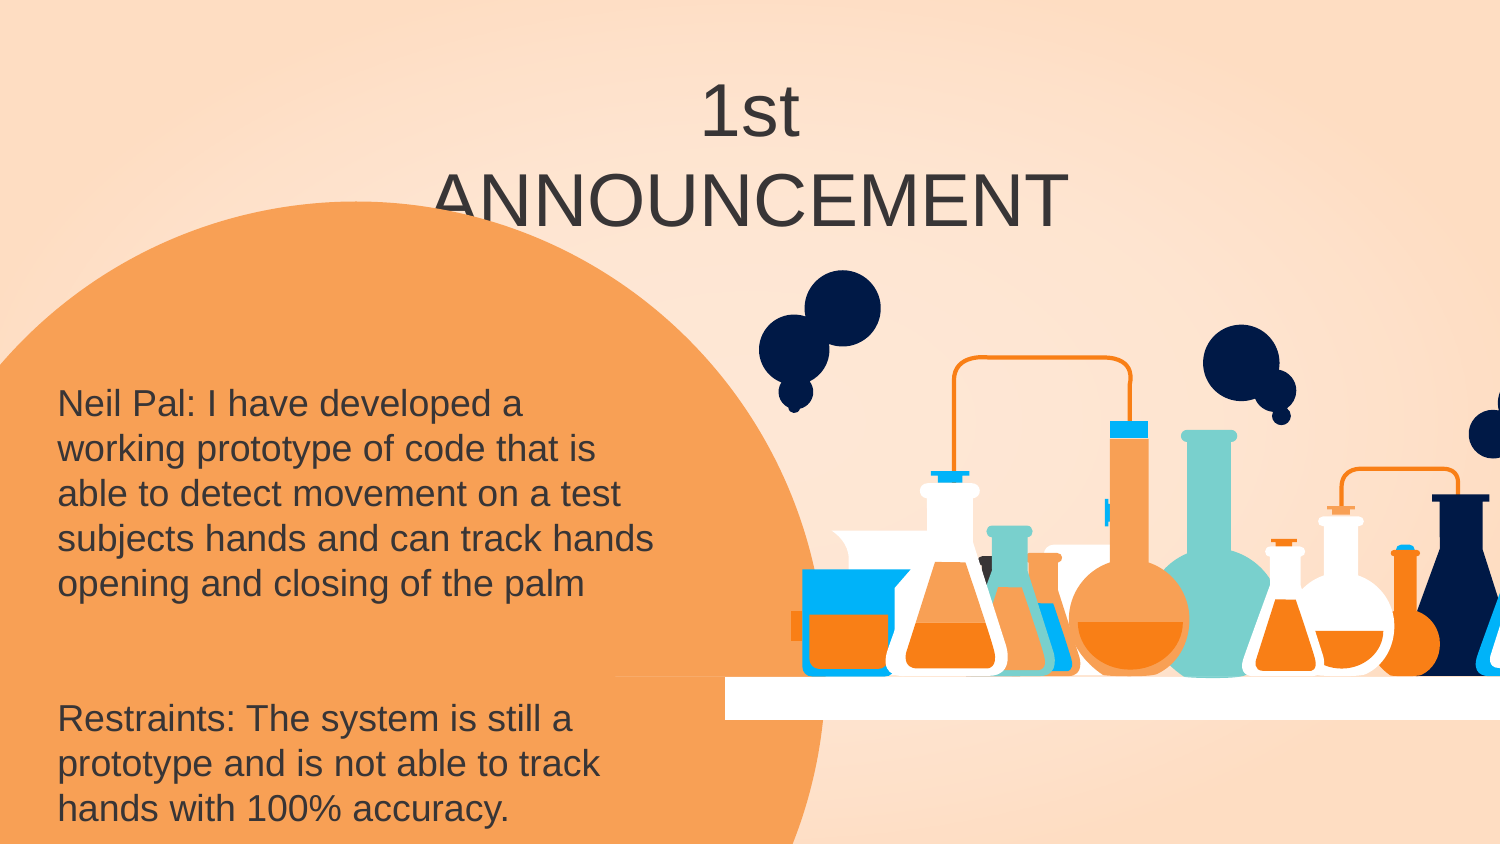

# 1st ANNOUNCEMENT

Neil Pal: I have developed a working prototype of code that is able to detect movement on a test subjects hands and can track hands opening and closing of the palm
Restraints: The system is still a prototype and is not able to track hands with 100% accuracy.